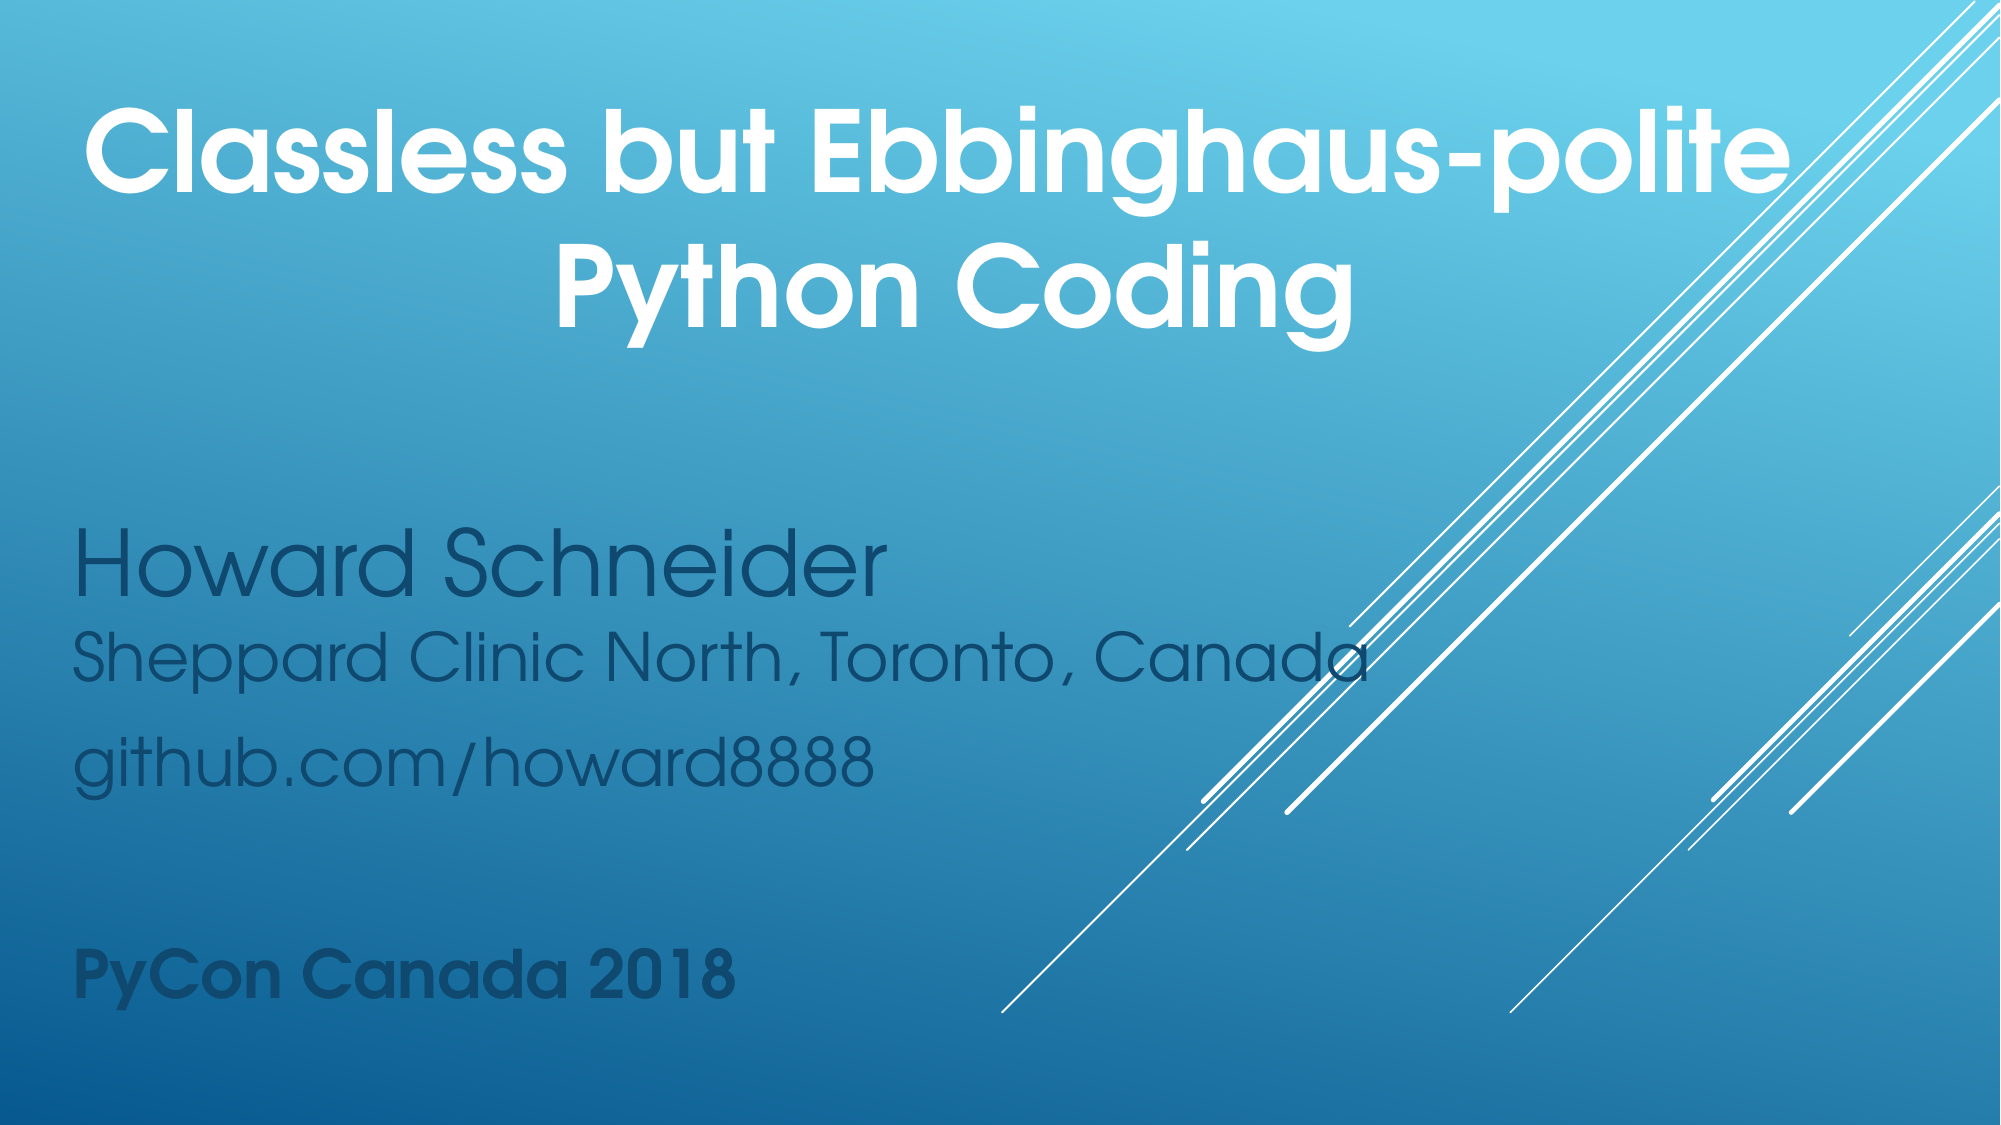

Classless but Ebbinghaus-polite
 Python Coding
Howard Schneider
Sheppard Clinic North, Toronto, Canada
github.com/howard8888

PyCon Canada 2018